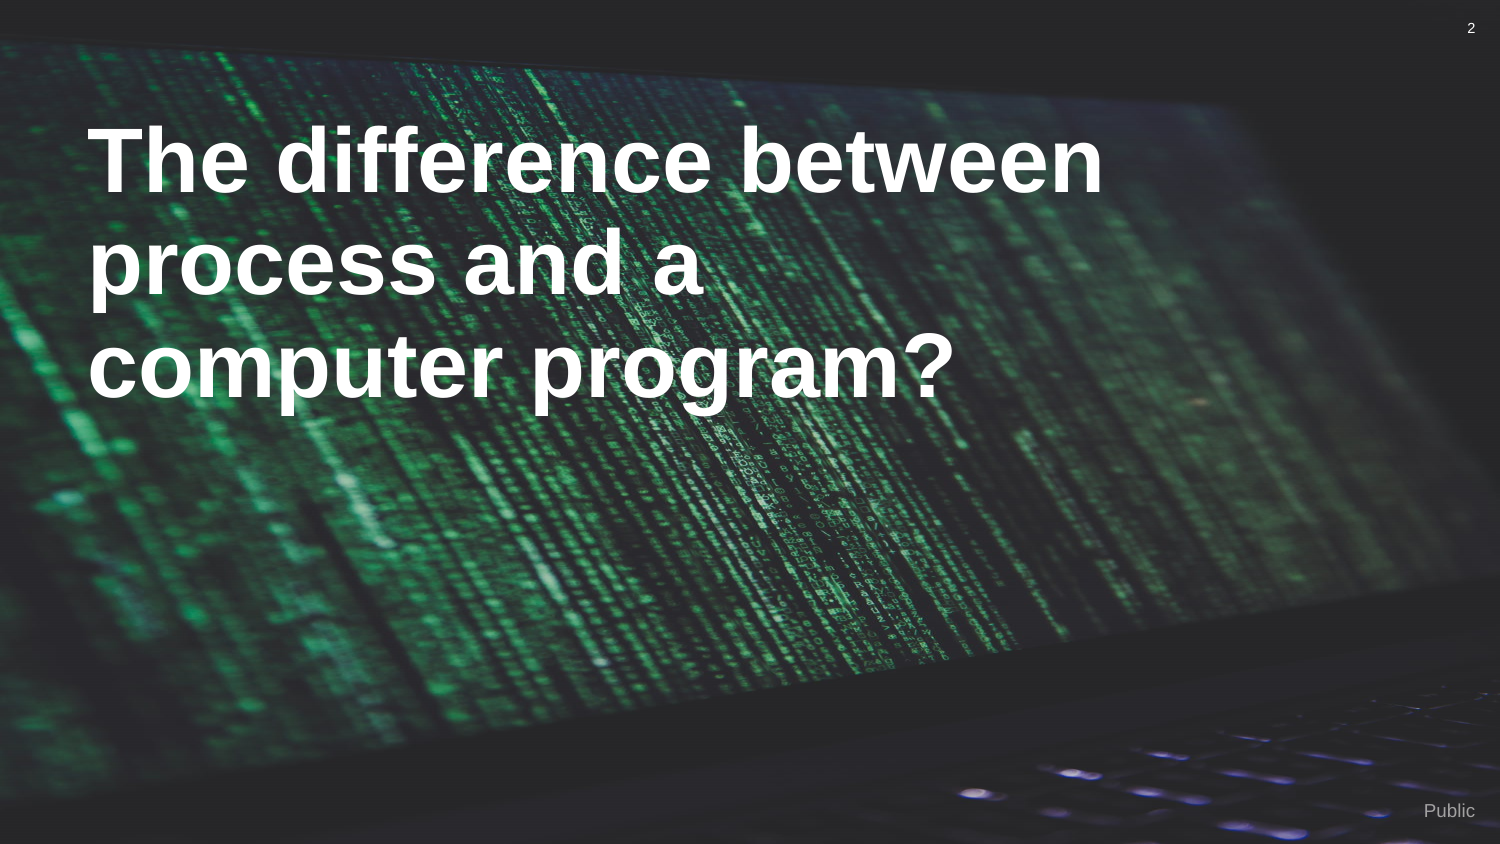

2

# The difference between process and a computer program?
Public